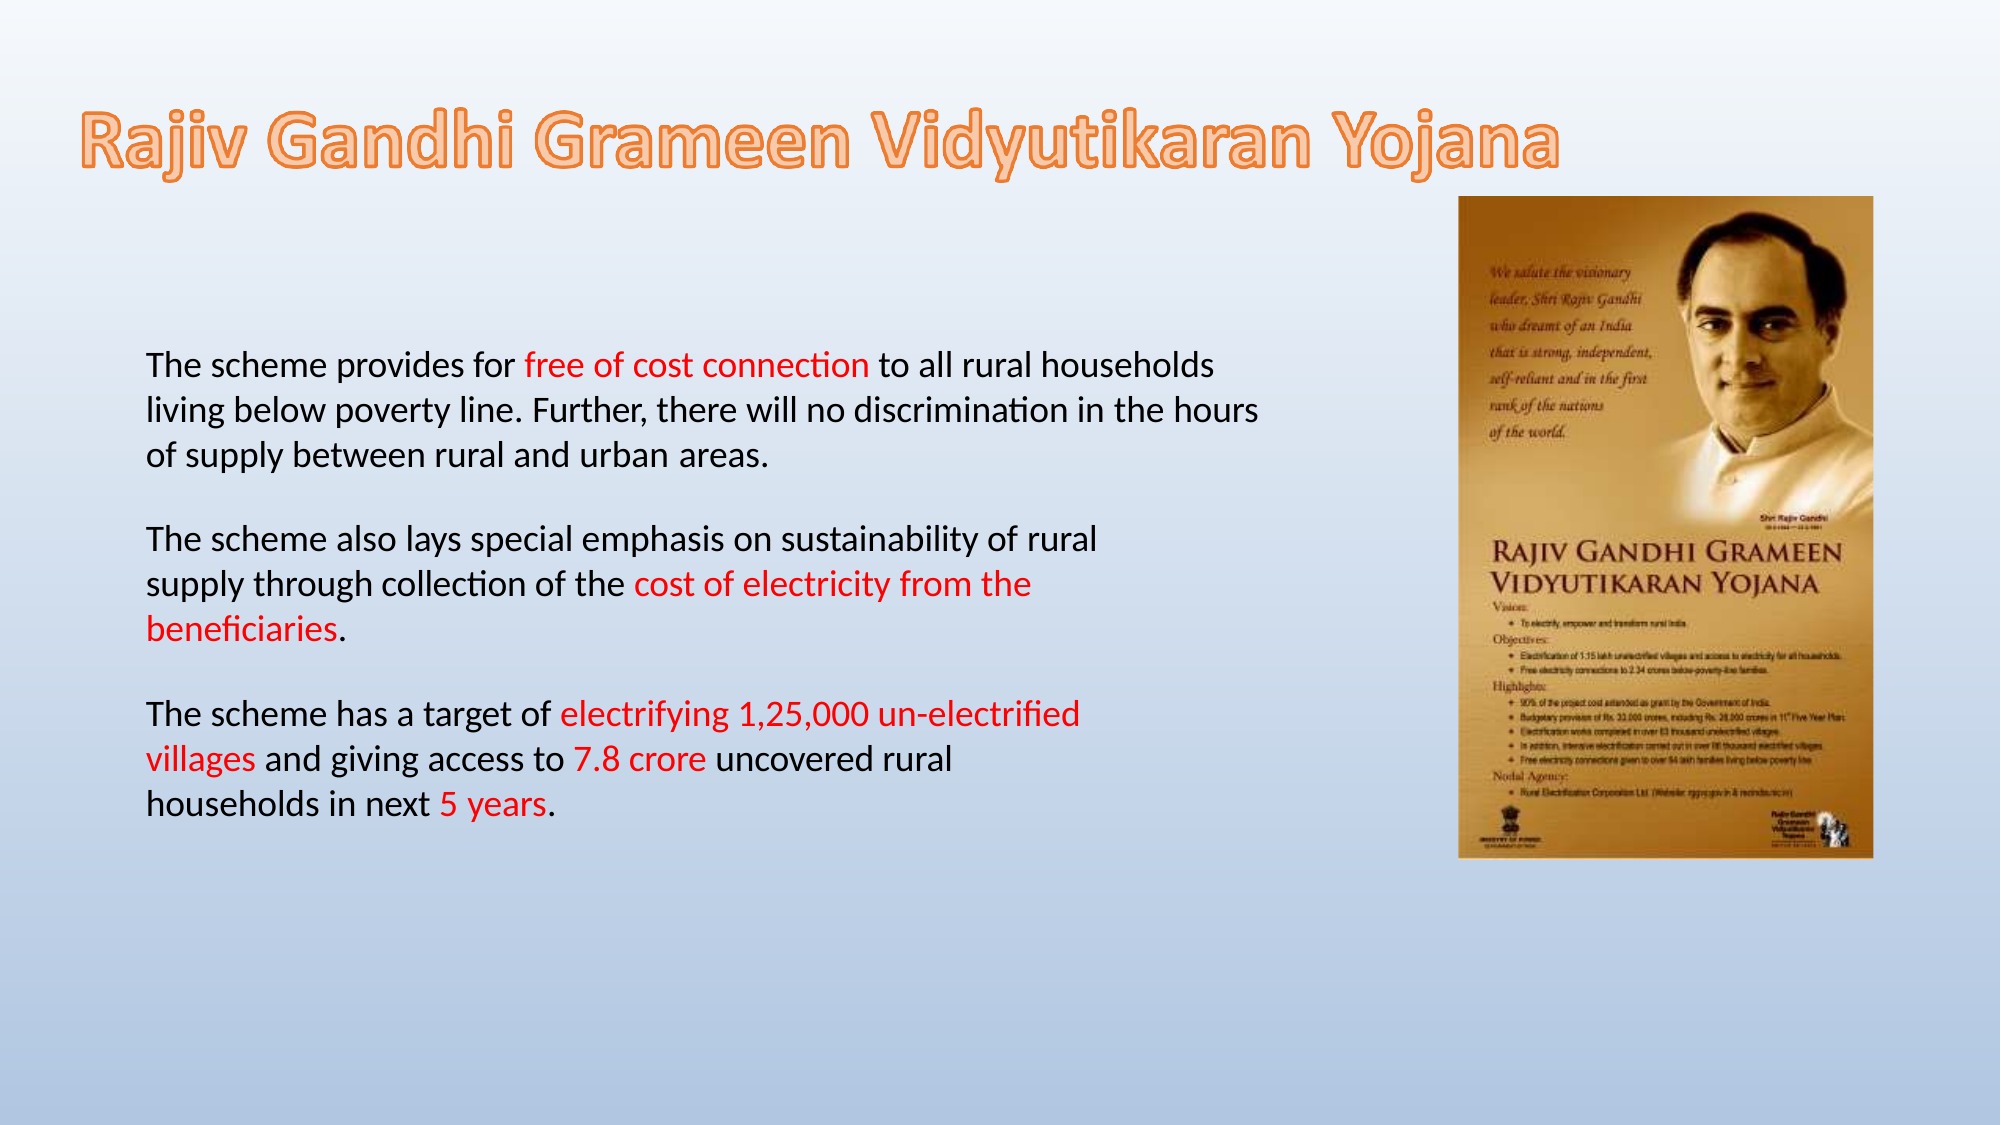

The scheme provides for free of cost connection to all rural households  living below poverty line. Further, there will no discrimination in the hours  of supply between rural and urban areas.

The scheme also lays special emphasis on sustainability of rural  supply through collection of the cost of electricity from the  beneficiaries.

The scheme has a target of electrifying 1,25,000 un-electrified  villages and giving access to 7.8 crore uncovered rural  households in next 5 years.